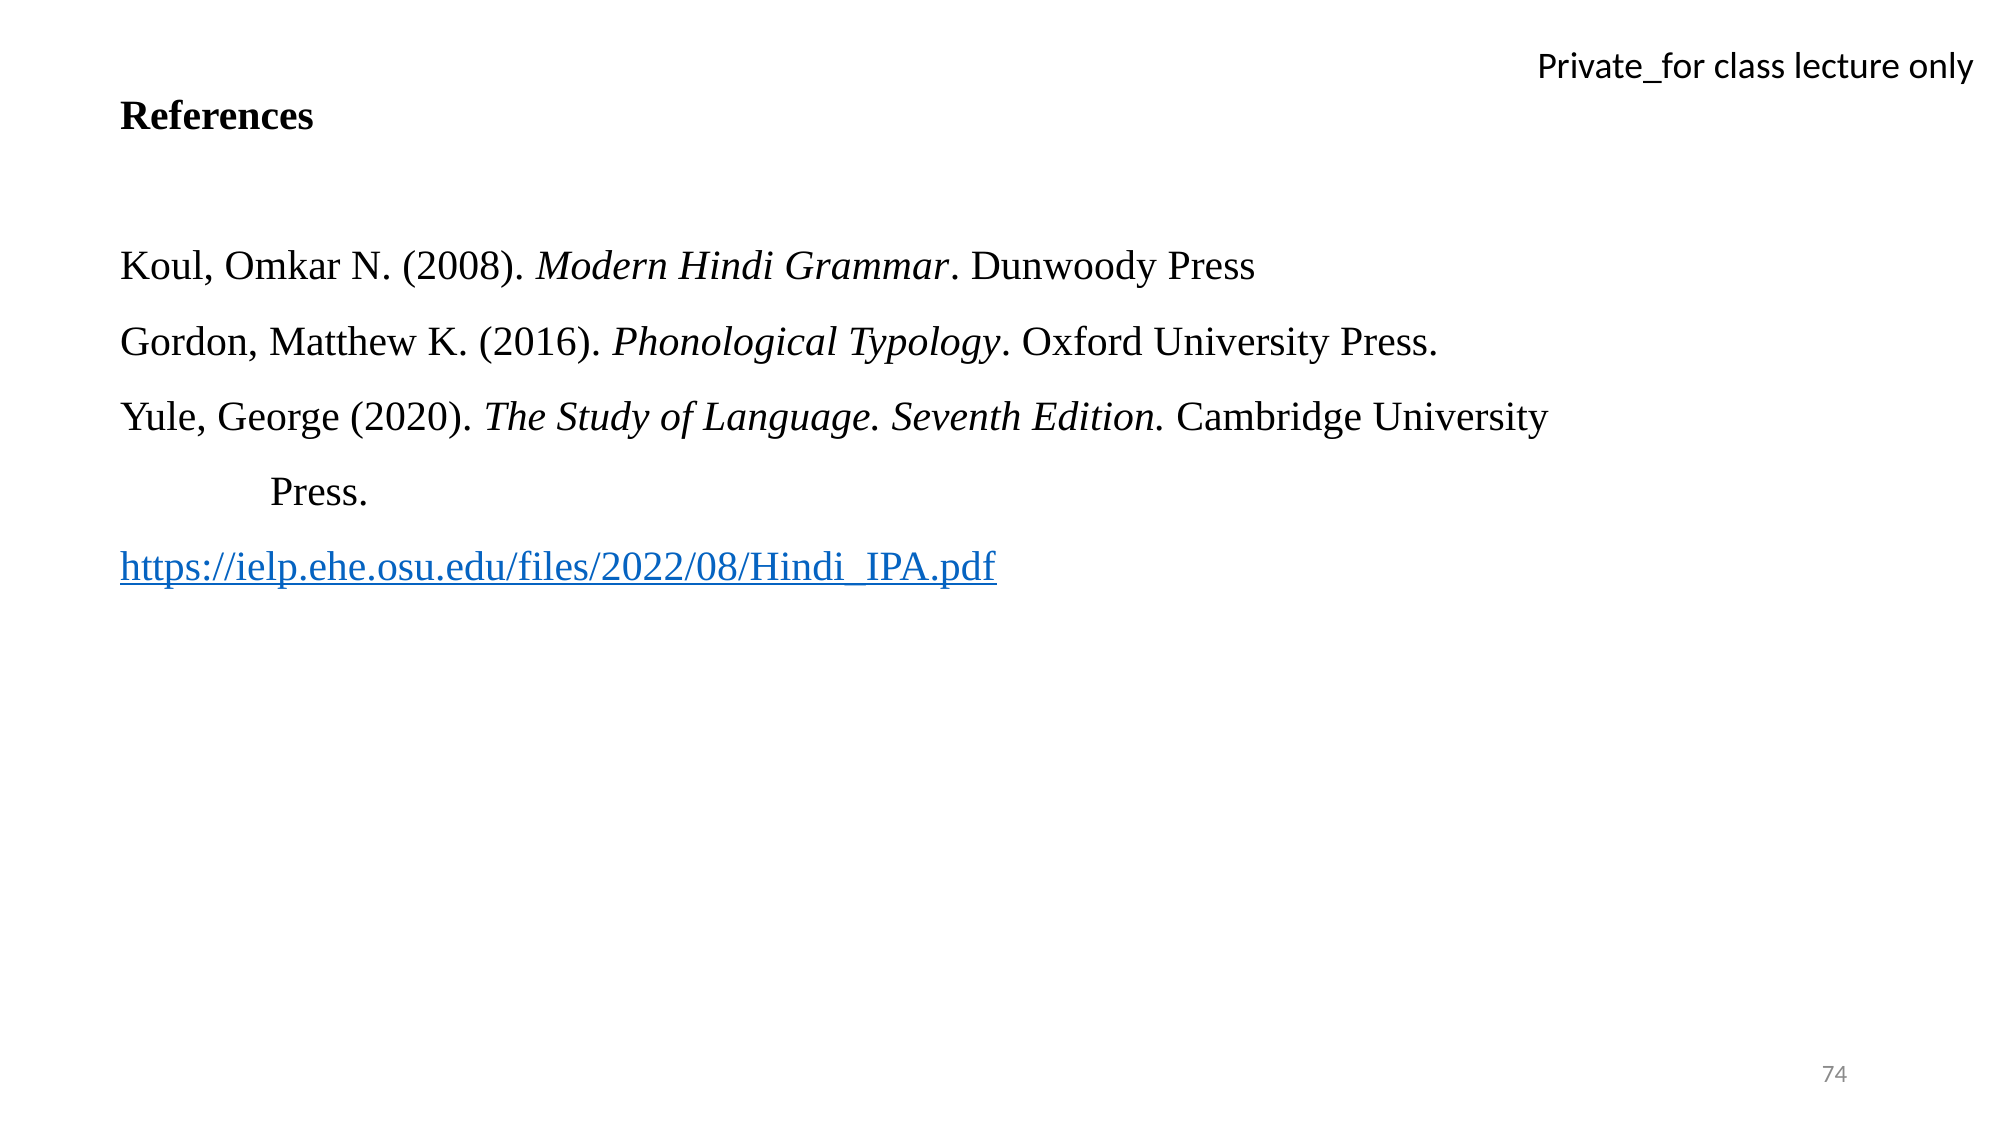

References

Koul, Omkar N. (2008). Modern Hindi Grammar. Dunwoody Press
Gordon, Matthew K. (2016). Phonological Typology. Oxford University Press.
Yule, George (2020). The Study of Language. Seventh Edition. Cambridge University
	Press.
https://ielp.ehe.osu.edu/files/2022/08/Hindi_IPA.pdf
74